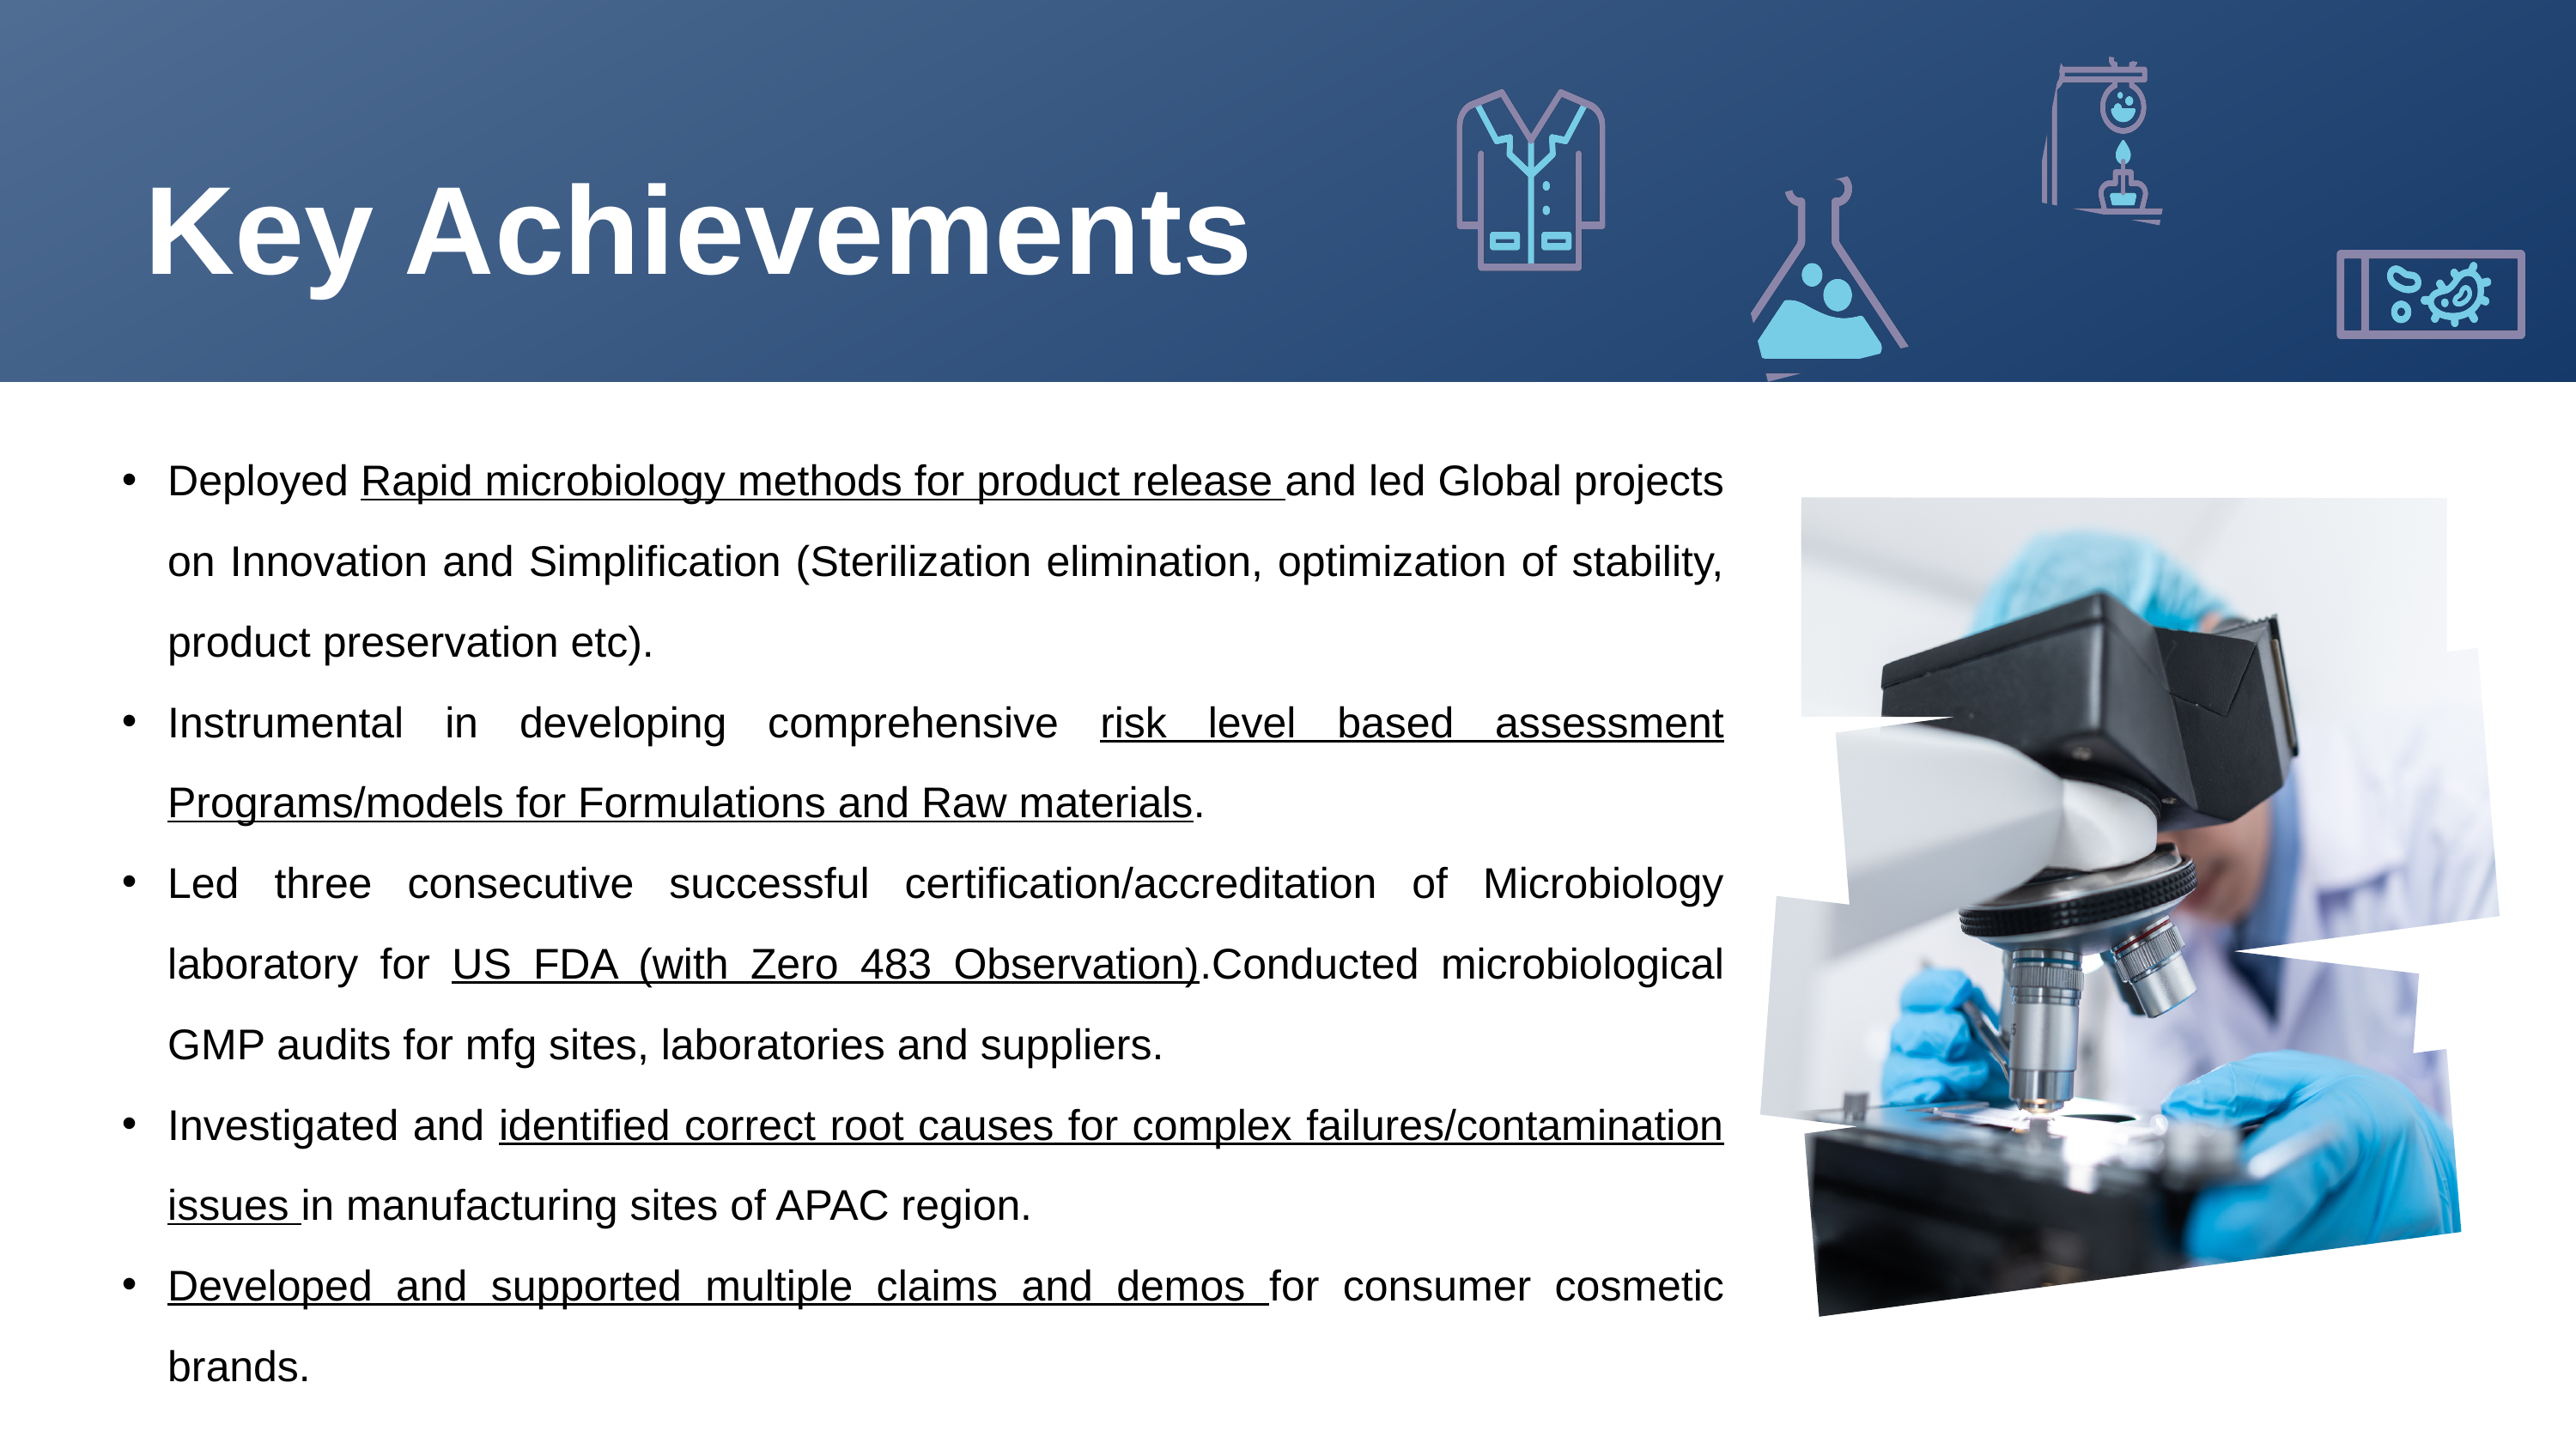

Key Achievements

Deployed Rapid microbiology methods for product release and led Global projects on Innovation and Simplification (Sterilization elimination, optimization of stability, product preservation etc).
Instrumental in developing comprehensive risk level based assessment Programs/models for Formulations and Raw materials.
Led three consecutive successful certification/accreditation of Microbiology laboratory for US FDA (with Zero 483 Observation).Conducted microbiological GMP audits for mfg sites, laboratories and suppliers.
Investigated and identified correct root causes for complex failures/contamination issues in manufacturing sites of APAC region.
Developed and supported multiple claims and demos for consumer cosmetic brands.